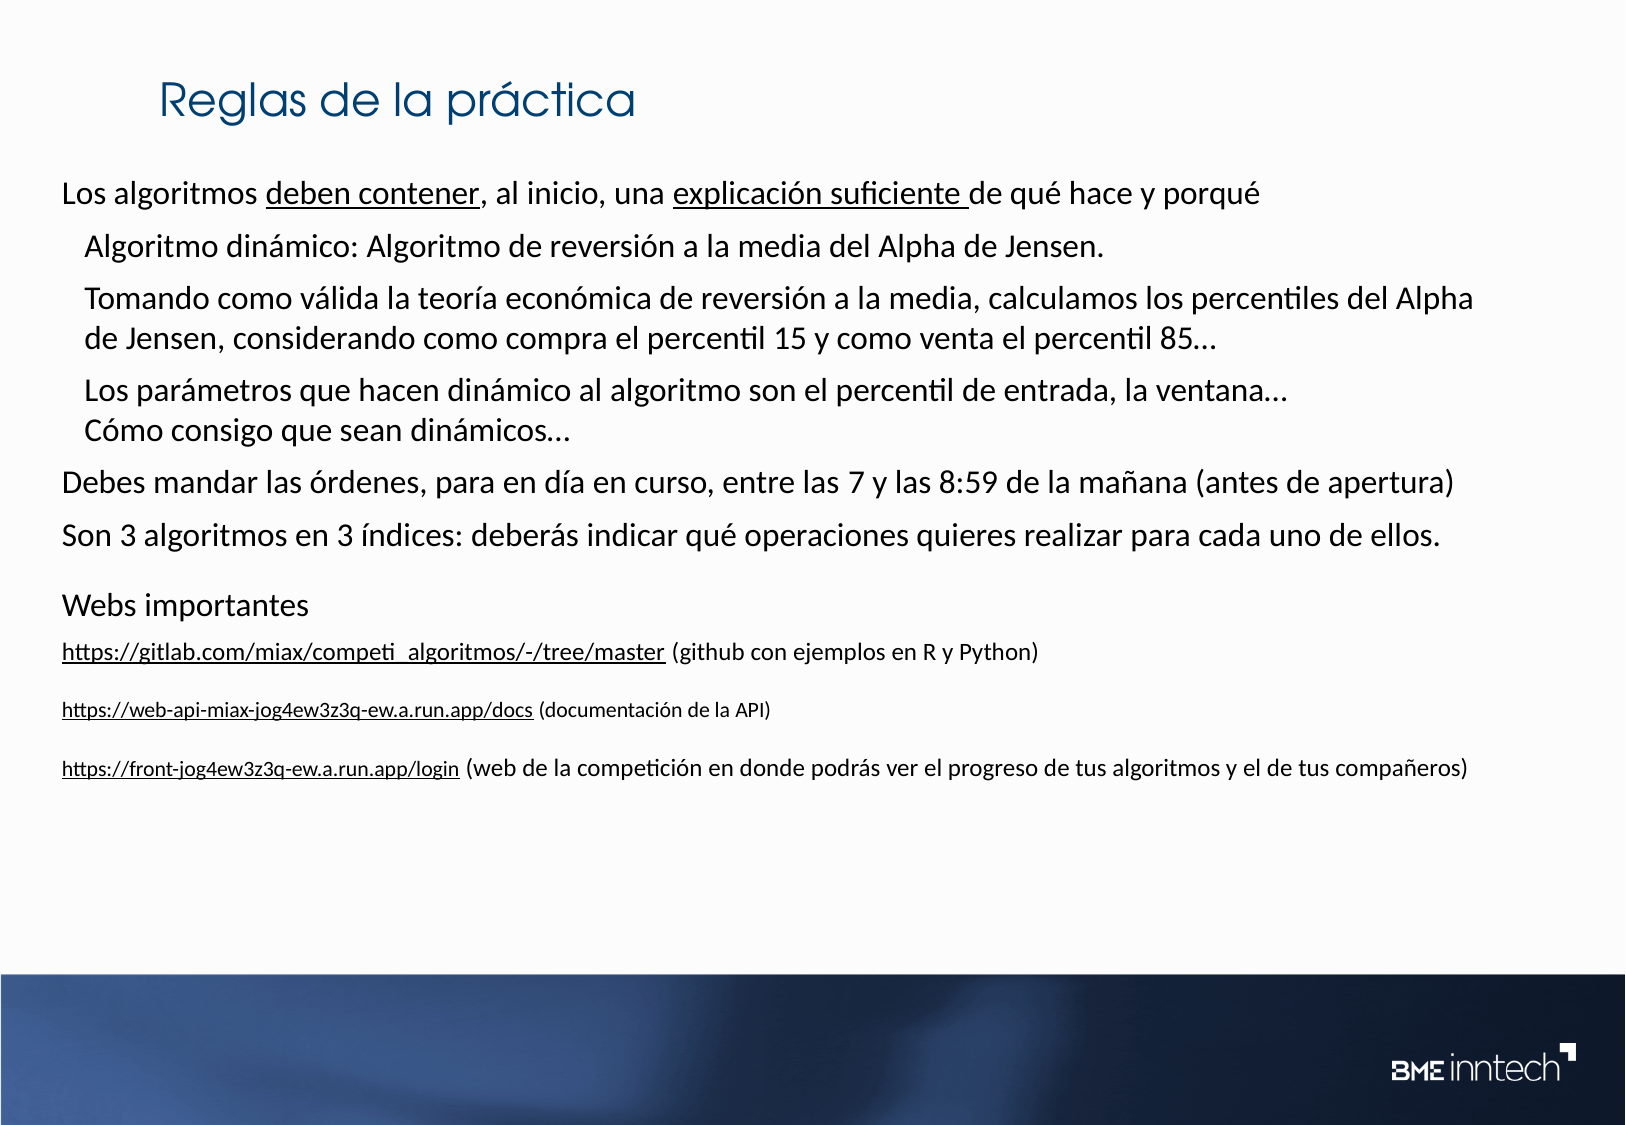

Reglas de la práctica
Los algoritmos deben contener, al inicio, una explicación suficiente de qué hace y porqué

   Algoritmo dinámico: Algoritmo de reversión a la media del Alpha de Jensen.

   Tomando como válida la teoría económica de reversión a la media, calculamos los percentiles del Alpha
   de Jensen, considerando como compra el percentil 15 y como venta el percentil 85…

   Los parámetros que hacen dinámico al algoritmo son el percentil de entrada, la ventana…
   Cómo consigo que sean dinámicos…

Debes mandar las órdenes, para en día en curso, entre las 7 y las 8:59 de la mañana (antes de apertura)

Son 3 algoritmos en 3 índices: deberás indicar qué operaciones quieres realizar para cada uno de ellos.

Webs importantes

https://gitlab.com/miax/competi_algoritmos/-/tree/master (github con ejemplos en R y Python)

https://web-api-miax-jog4ew3z3q-ew.a.run.app/docs (documentación de la API)

https://front-jog4ew3z3q-ew.a.run.app/login (web de la competición en donde podrás ver el progreso de tus algoritmos y el de tus compañeros)